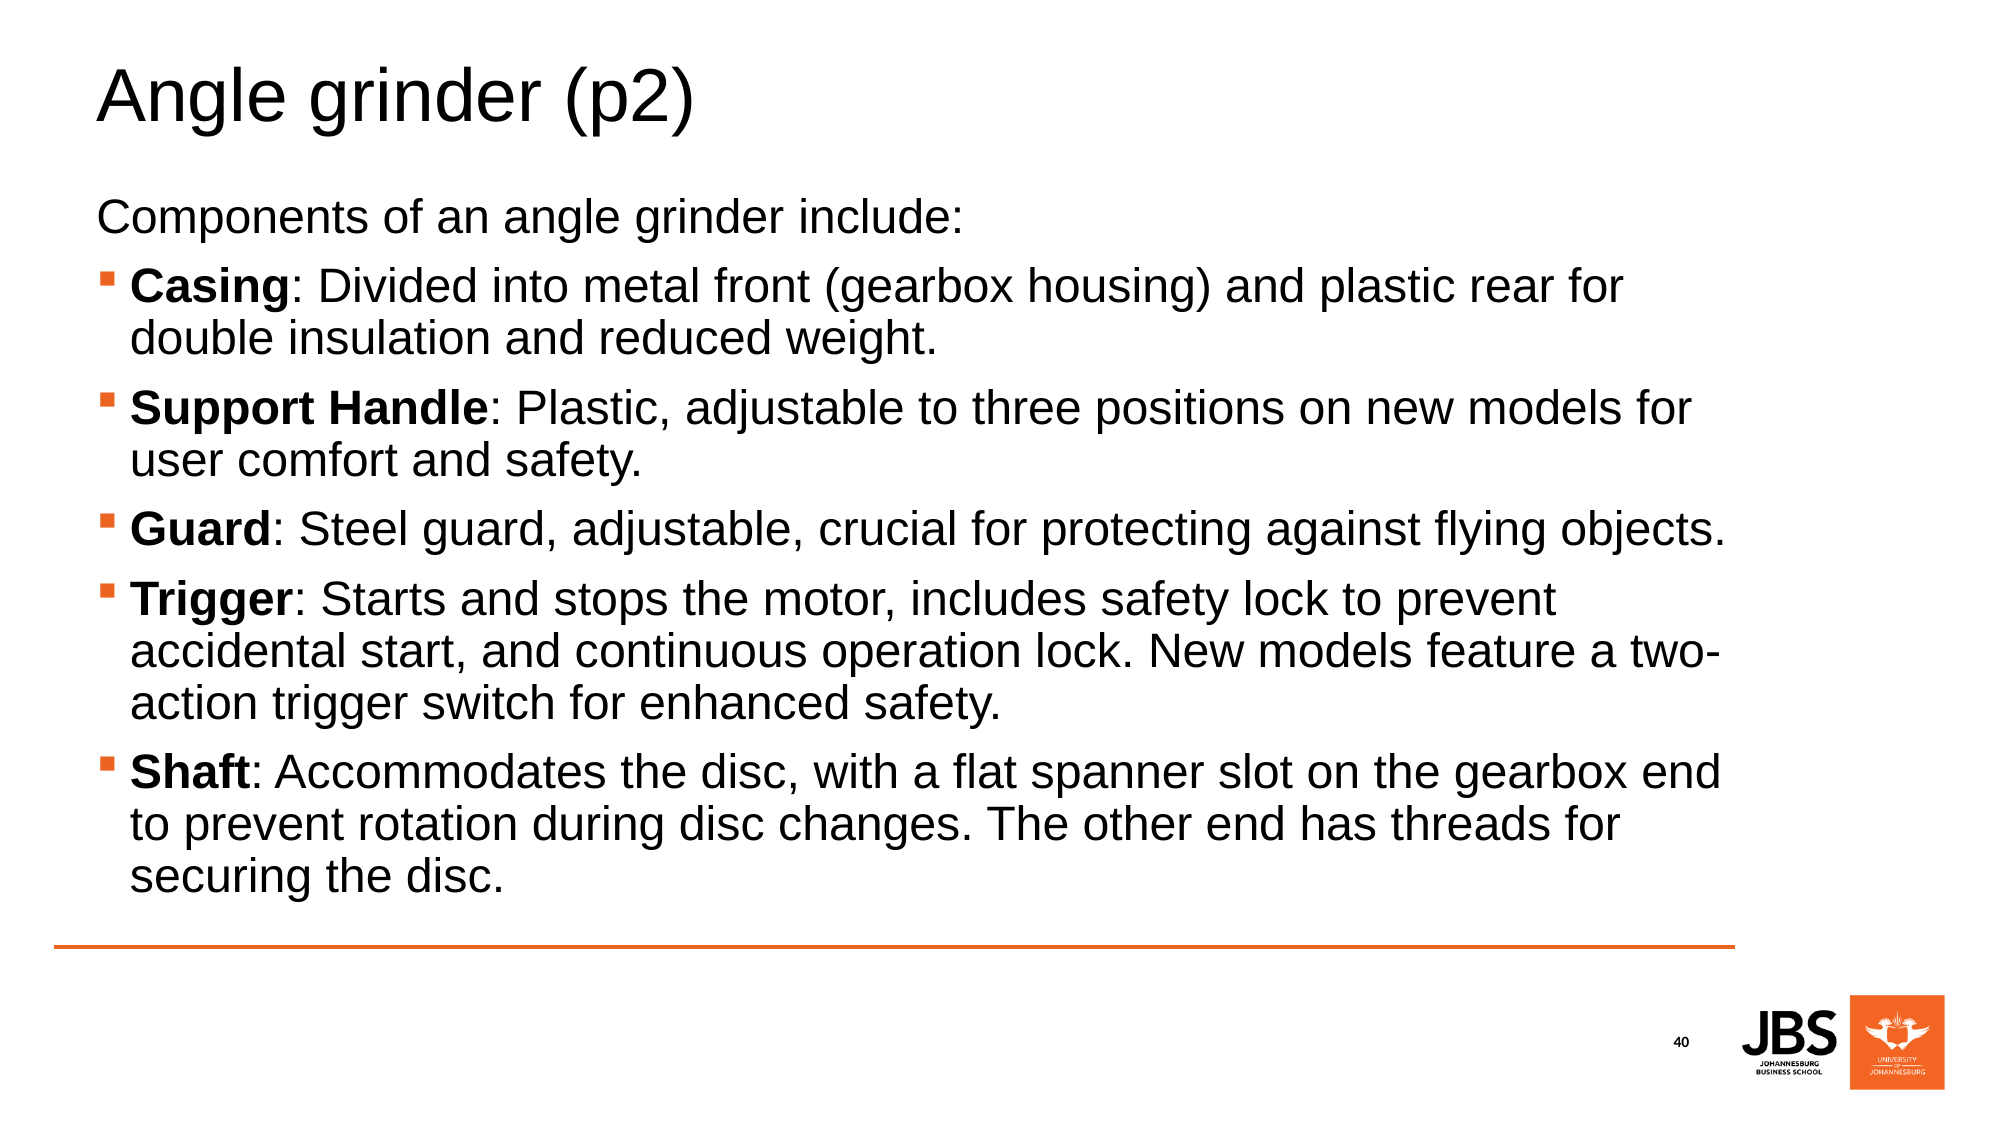

# Angle grinder (p2)
Components of an angle grinder include:
Casing: Divided into metal front (gearbox housing) and plastic rear for double insulation and reduced weight.
Support Handle: Plastic, adjustable to three positions on new models for user comfort and safety.
Guard: Steel guard, adjustable, crucial for protecting against flying objects.
Trigger: Starts and stops the motor, includes safety lock to prevent accidental start, and continuous operation lock. New models feature a two-action trigger switch for enhanced safety.
Shaft: Accommodates the disc, with a flat spanner slot on the gearbox end to prevent rotation during disc changes. The other end has threads for securing the disc.